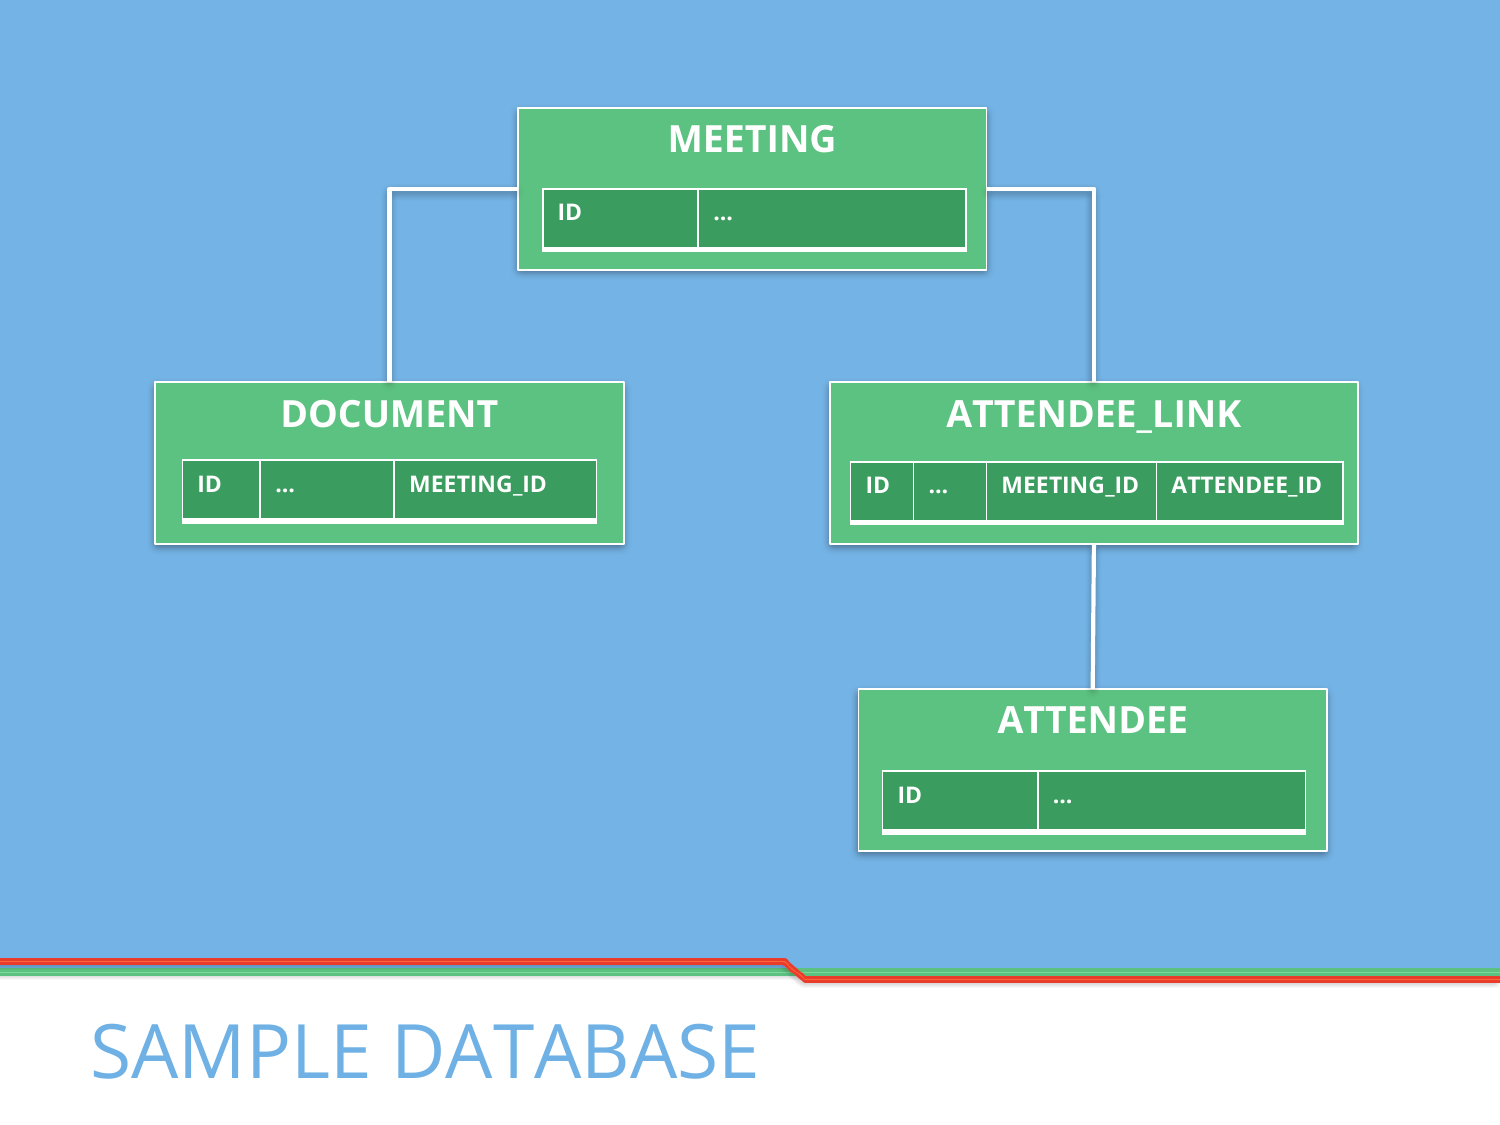

MEETING
| ID | … |
| --- | --- |
DOCUMENT
ATTENDEE_LINK
| ID | … | MEETING\_ID |
| --- | --- | --- |
| ID | … | MEETING\_ID | ATTENDEE\_ID |
| --- | --- | --- | --- |
ATTENDEE
| ID | … |
| --- | --- |
# SAMPLE DATABASE